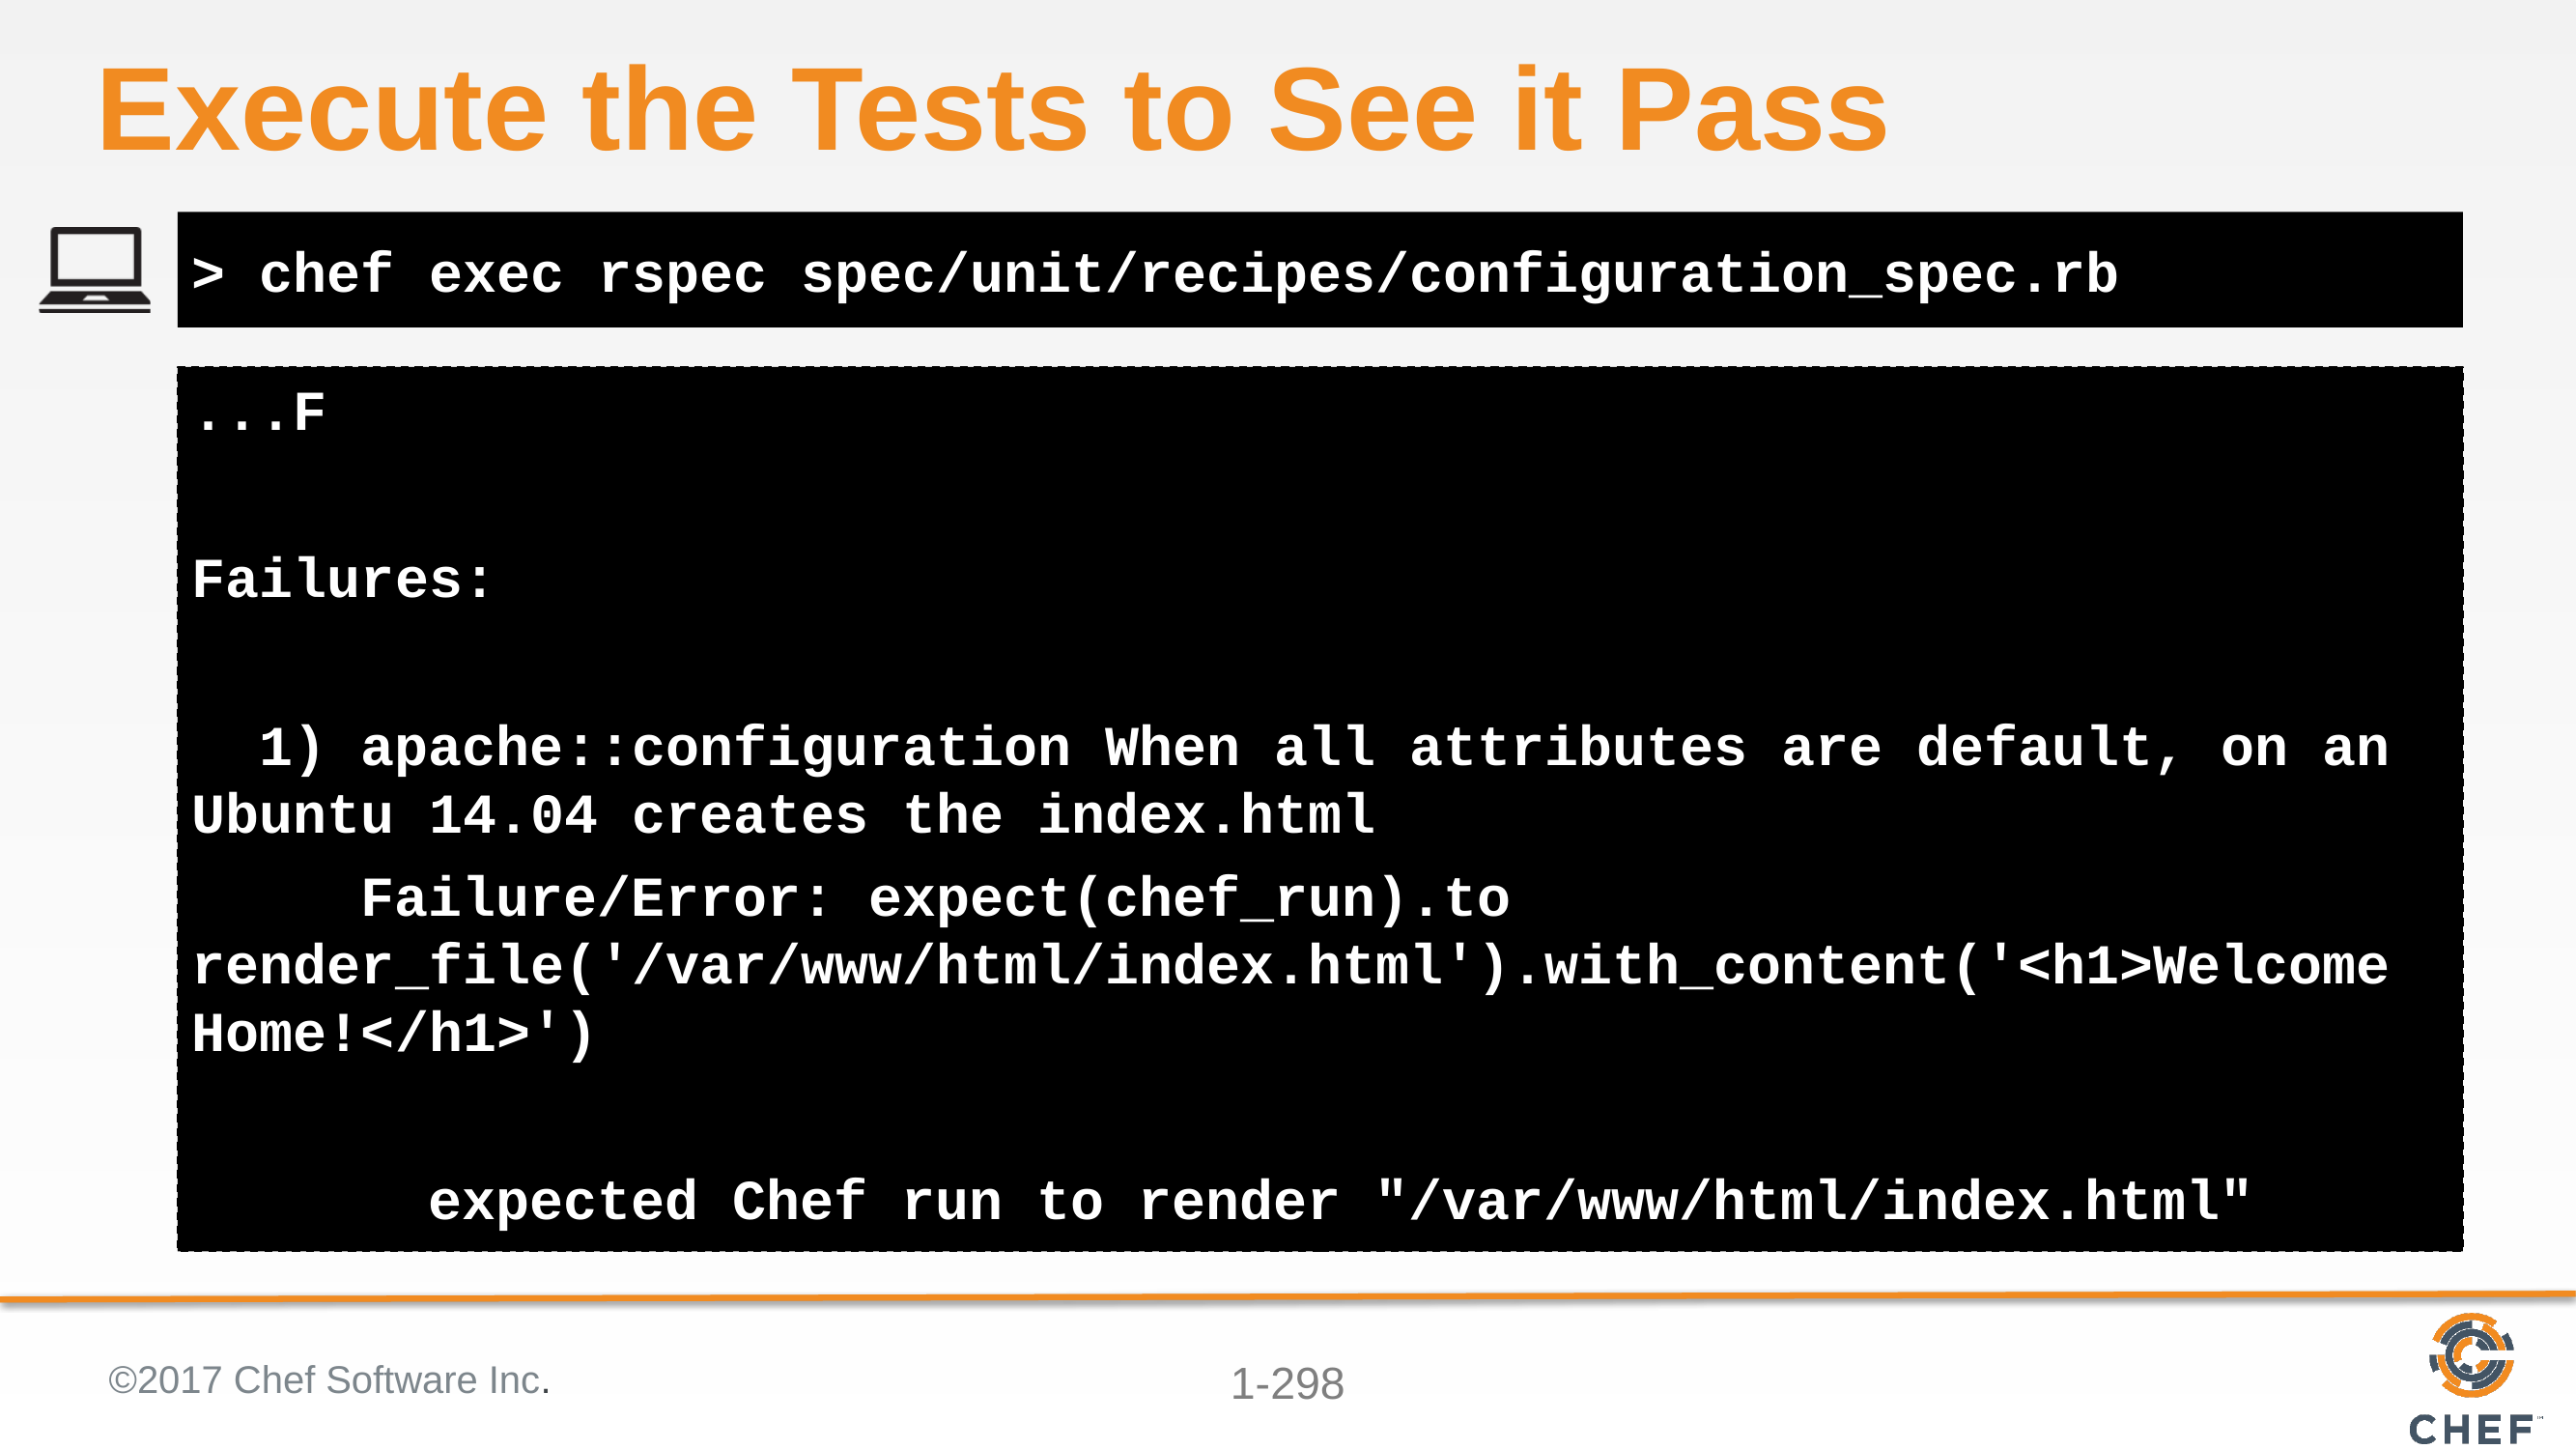

# Execute the Tests to See it Pass
> chef exec rspec spec/unit/recipes/configuration_spec.rb
...F

Failures:

  1) apache::configuration When all attributes are default, on an Ubuntu 14.04 creates the index.html
     Failure/Error: expect(chef_run).to render_file('/var/www/html/index.html').with_content('<h1>Welcome Home!</h1>')

       expected Chef run to render "/var/www/html/index.html"